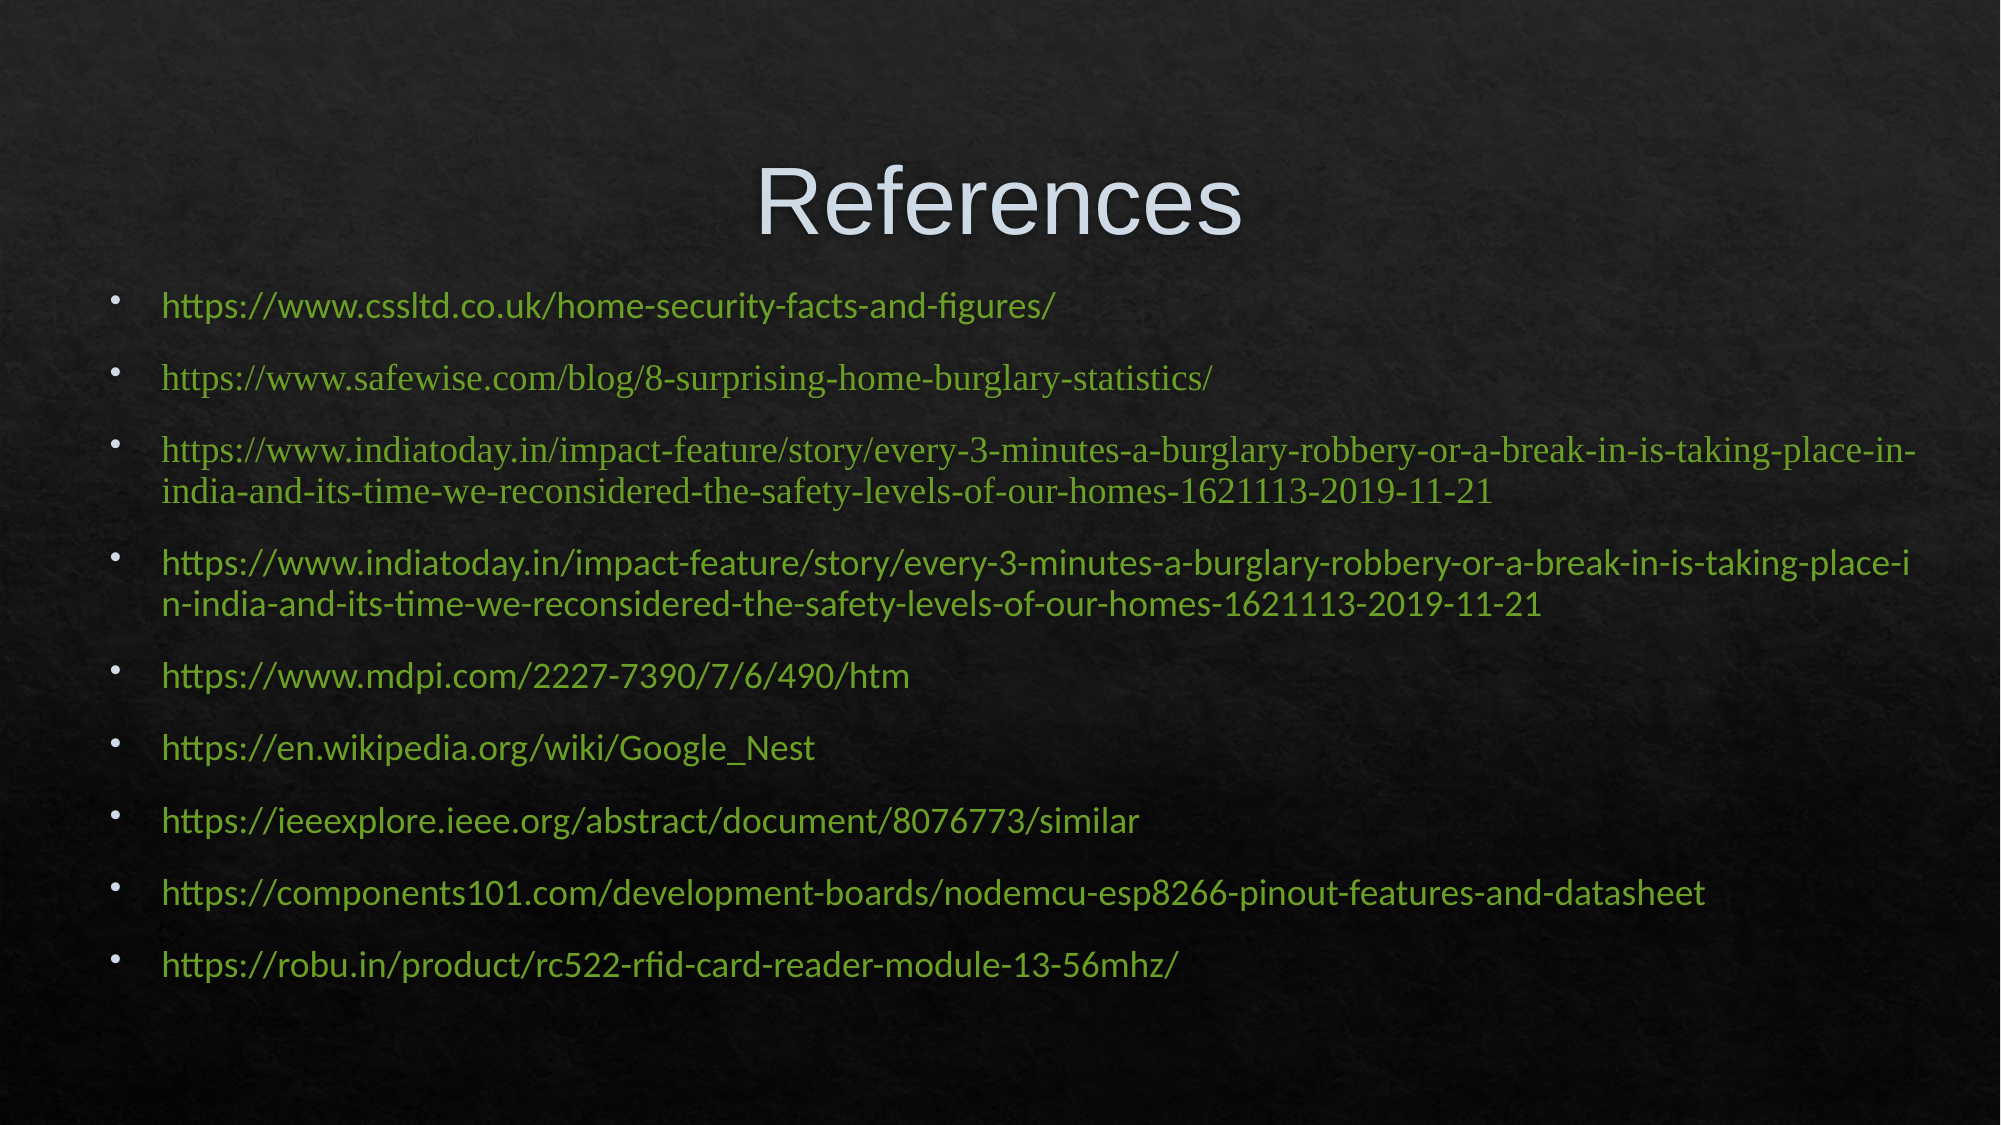

# References
https://www.cssltd.co.uk/home-security-facts-and-figures/
https://www.safewise.com/blog/8-surprising-home-burglary-statistics/
https://www.indiatoday.in/impact-feature/story/every-3-minutes-a-burglary-robbery-or-a-break-in-is-taking-place-in-india-and-its-time-we-reconsidered-the-safety-levels-of-our-homes-1621113-2019-11-21
https://www.indiatoday.in/impact-feature/story/every-3-minutes-a-burglary-robbery-or-a-break-in-is-taking-place-in-india-and-its-time-we-reconsidered-the-safety-levels-of-our-homes-1621113-2019-11-21
https://www.mdpi.com/2227-7390/7/6/490/htm
https://en.wikipedia.org/wiki/Google_Nest
https://ieeexplore.ieee.org/abstract/document/8076773/similar
https://components101.com/development-boards/nodemcu-esp8266-pinout-features-and-datasheet
https://robu.in/product/rc522-rfid-card-reader-module-13-56mhz/